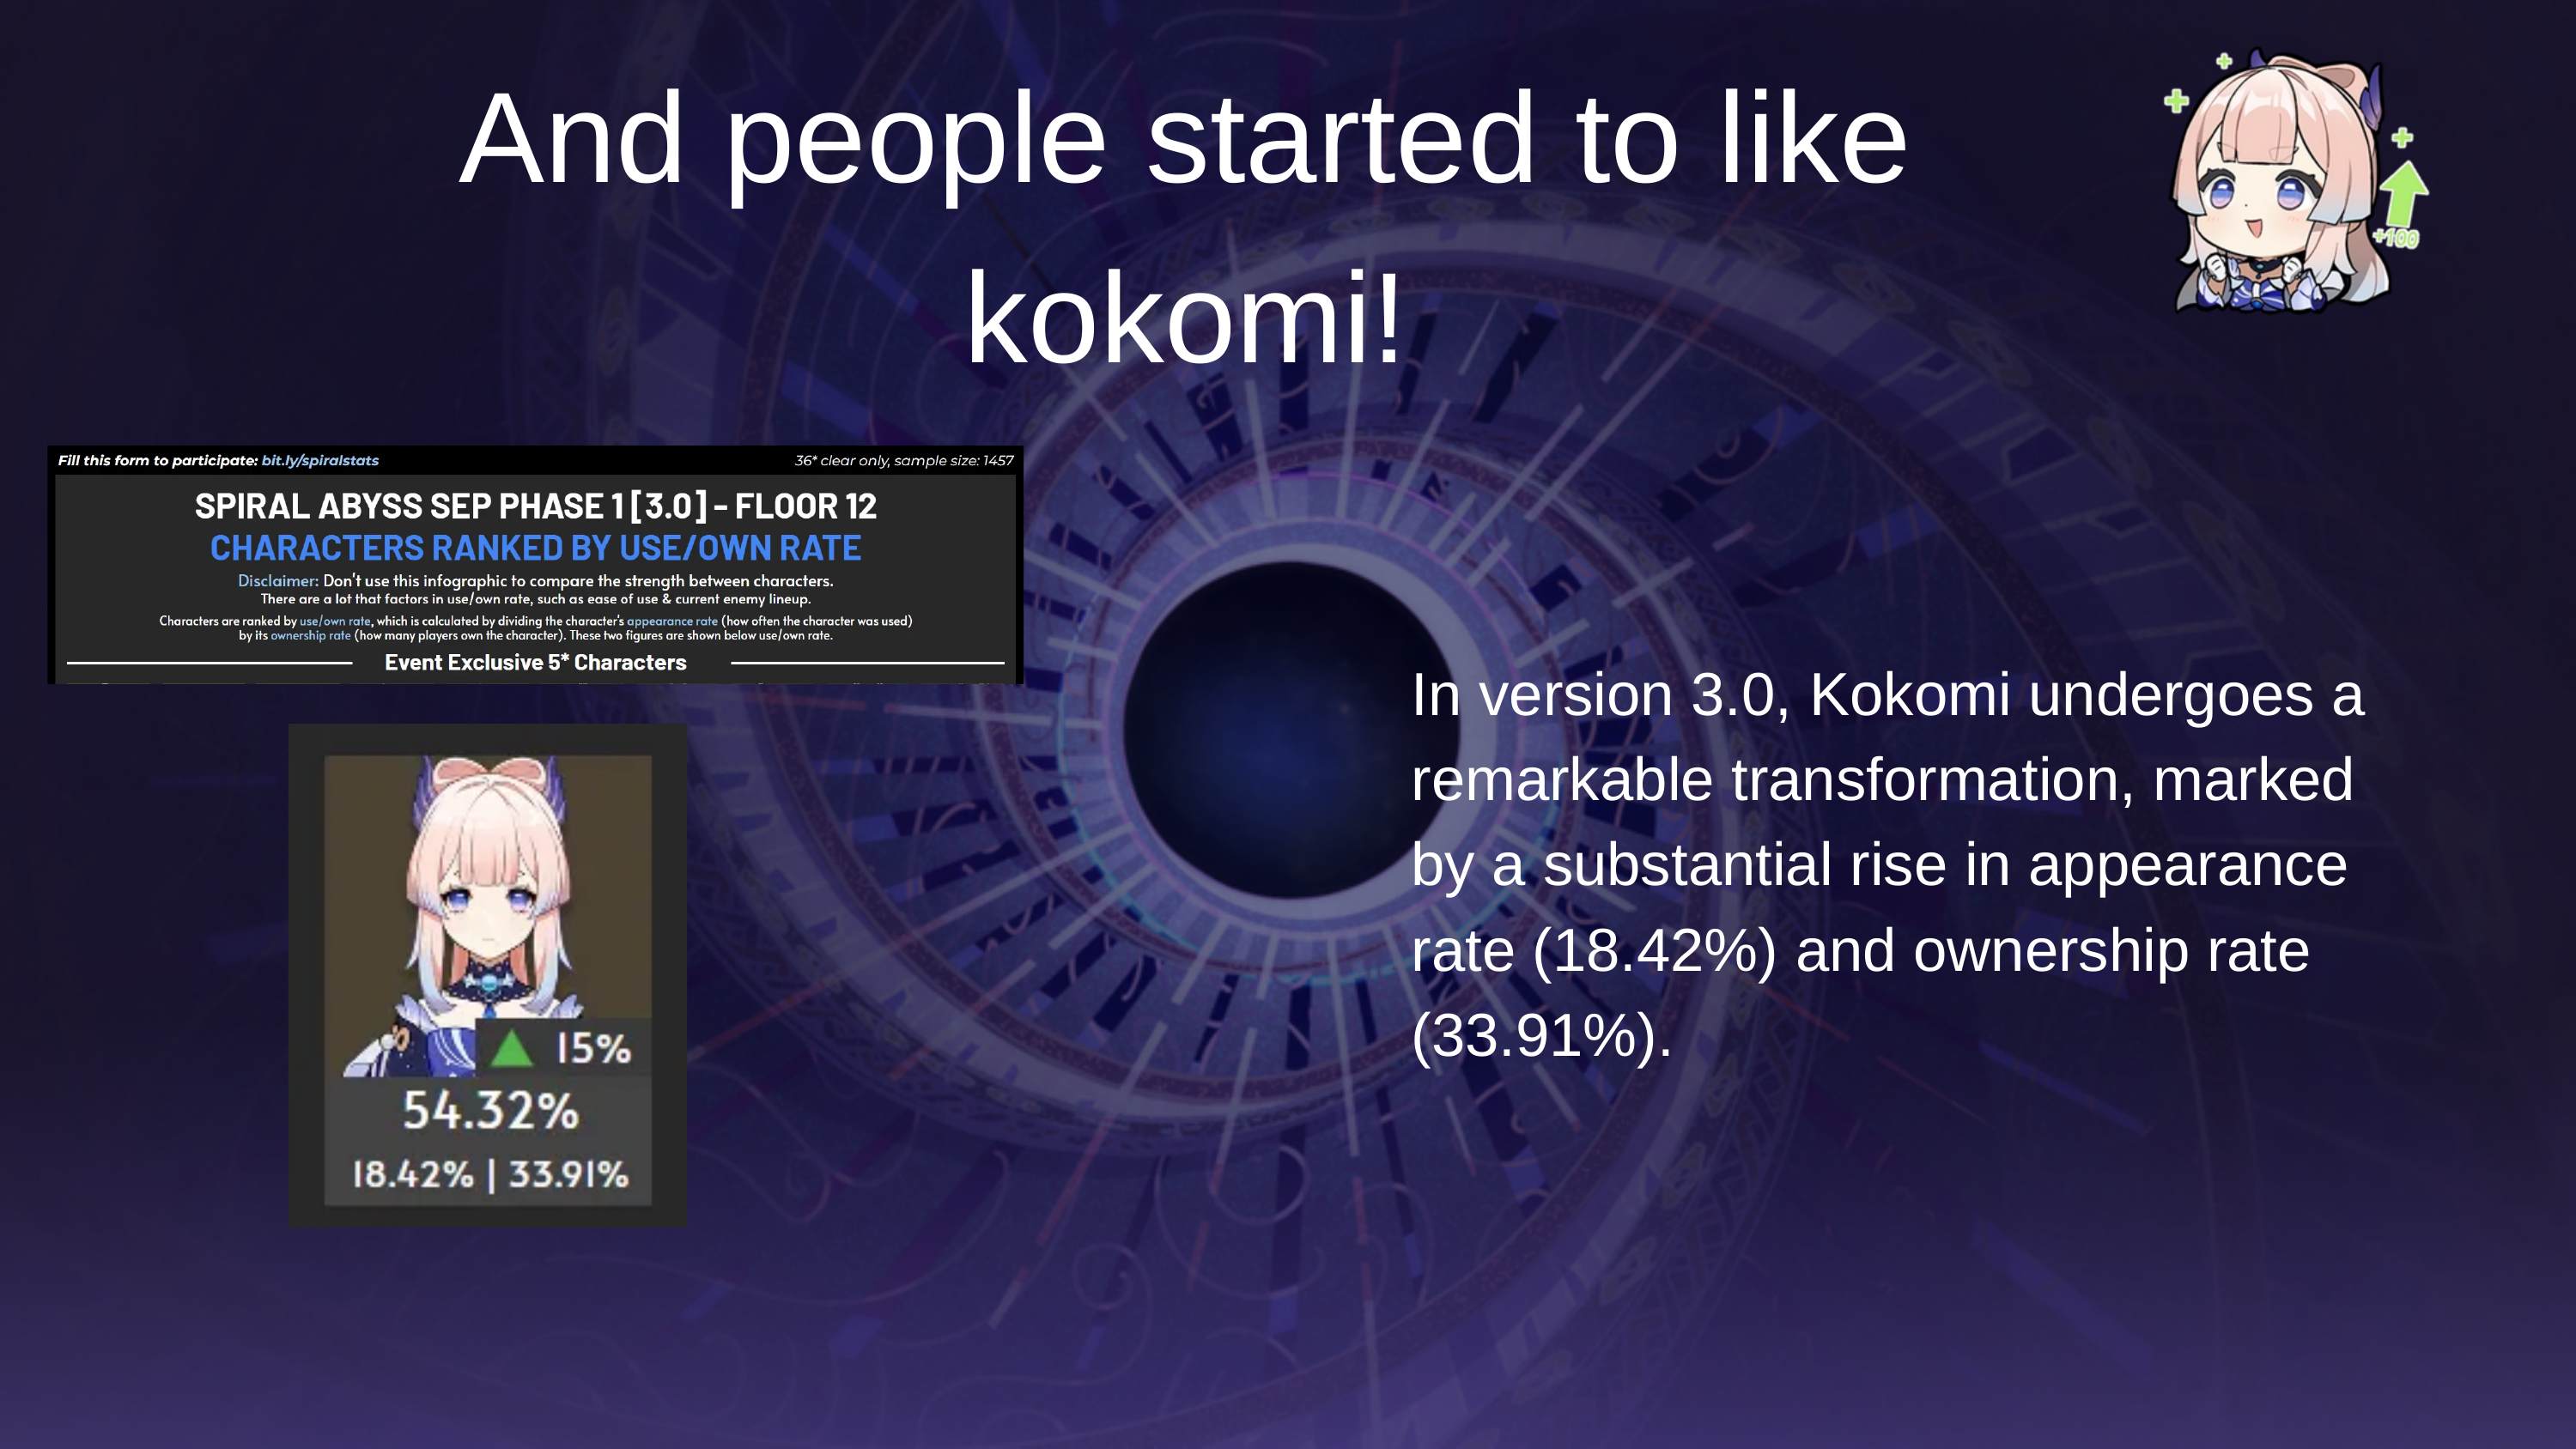

And people started to like kokomi!

In version 3.0, Kokomi undergoes a remarkable transformation, marked by a substantial rise in appearance rate (18.42%) and ownership rate (33.91%).